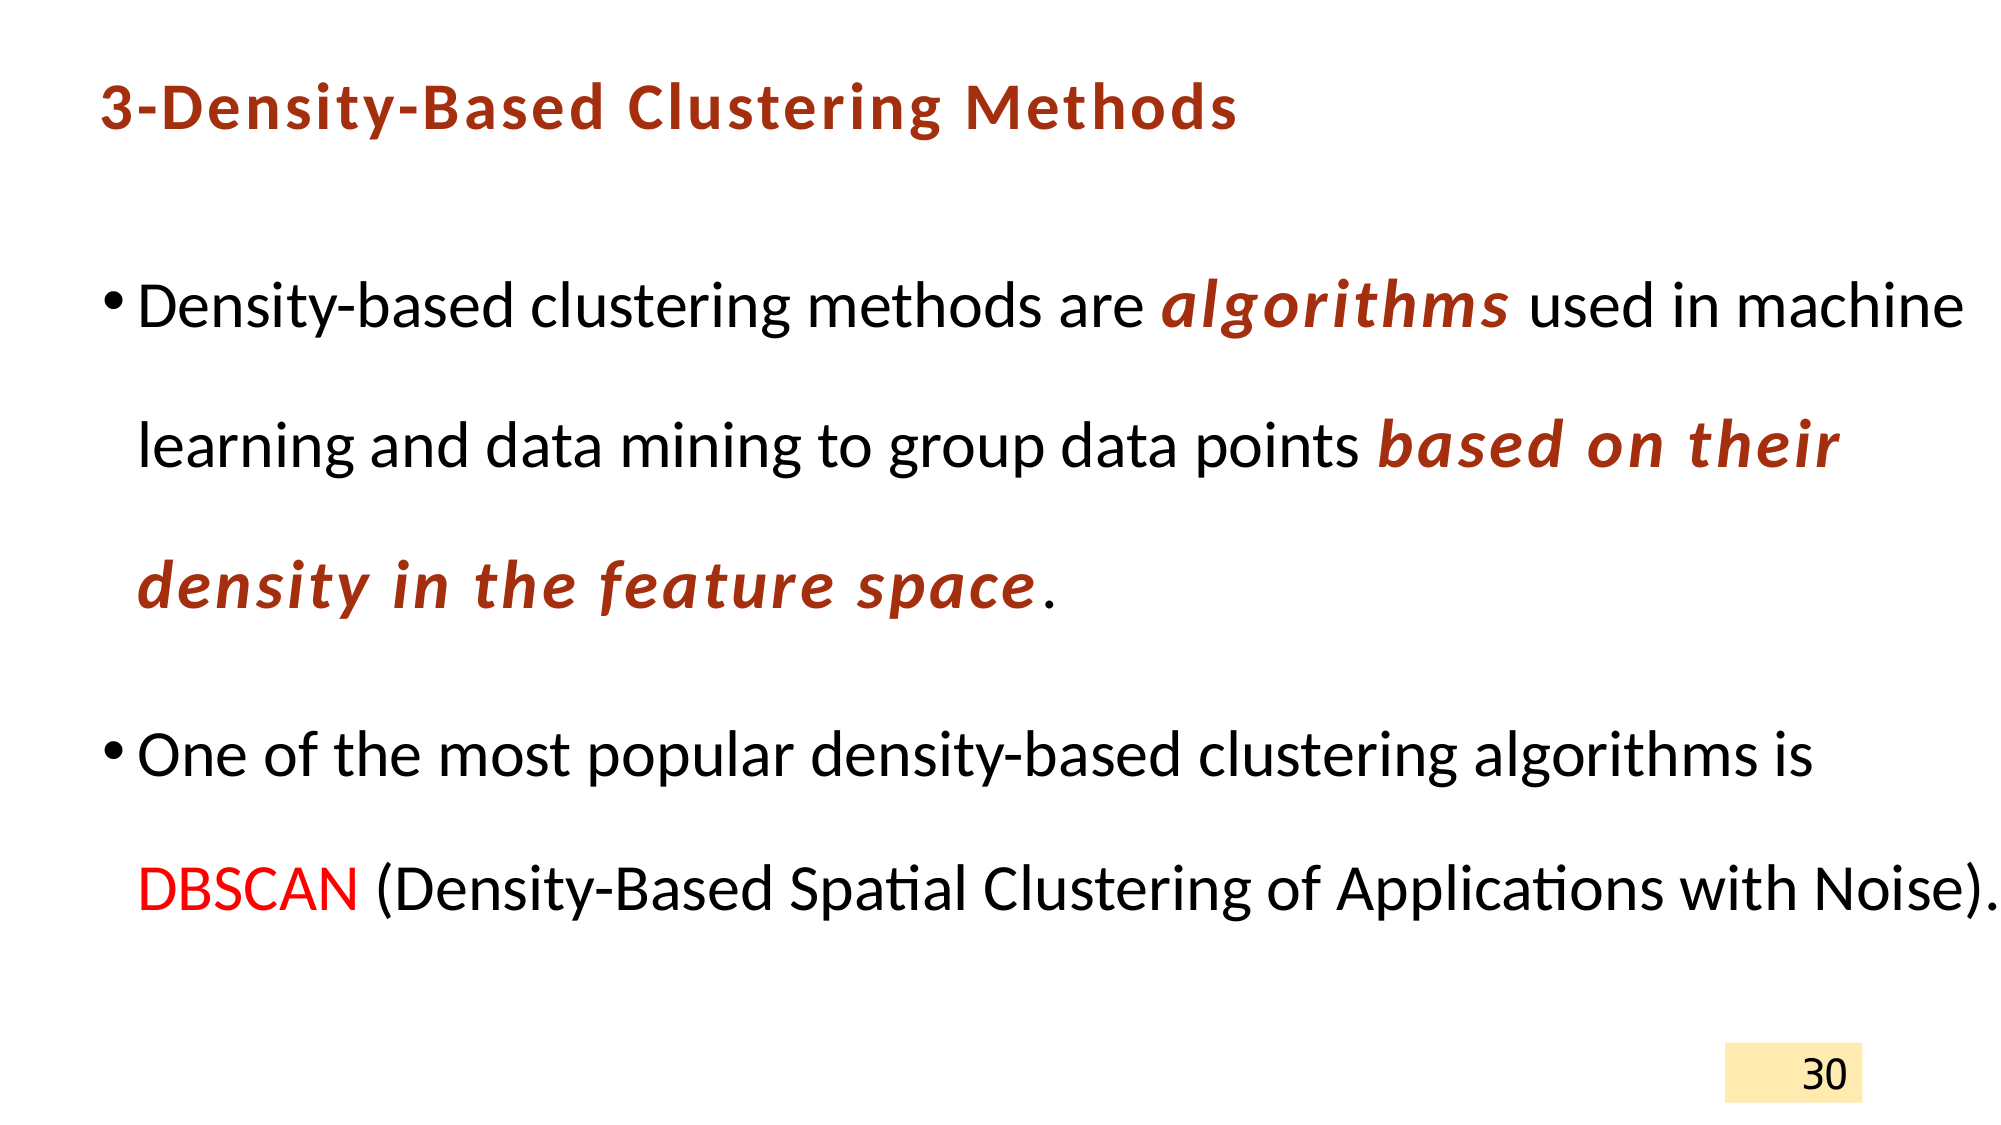

# 3-Density-Based Clustering Methods
Density-based clustering methods are algorithms used in machine learning and data mining to group data points based on their density in the feature space.
One of the most popular density-based clustering algorithms is DBSCAN (Density-Based Spatial Clustering of Applications with Noise).
30